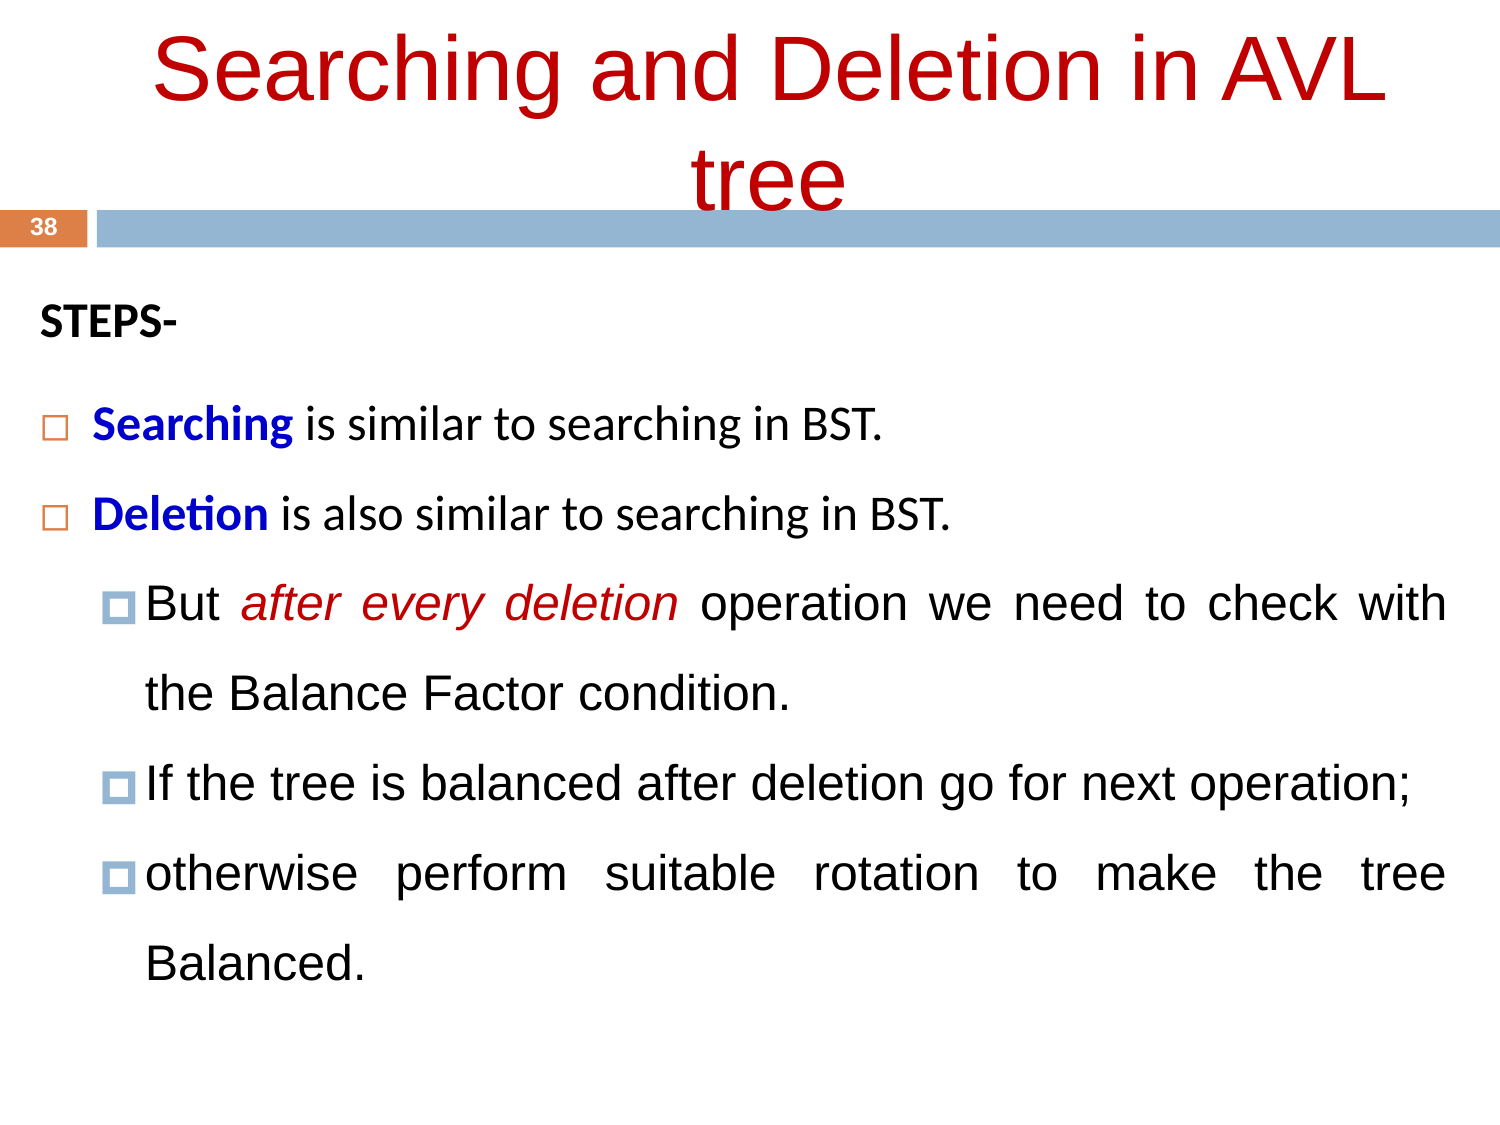

# Searching and Deletion in AVL tree
38
STEPS-
Searching is similar to searching in BST.
Deletion is also similar to searching in BST.
But after every deletion operation we need to check with the Balance Factor condition.
If the tree is balanced after deletion go for next operation;
otherwise perform suitable rotation to make the tree Balanced.